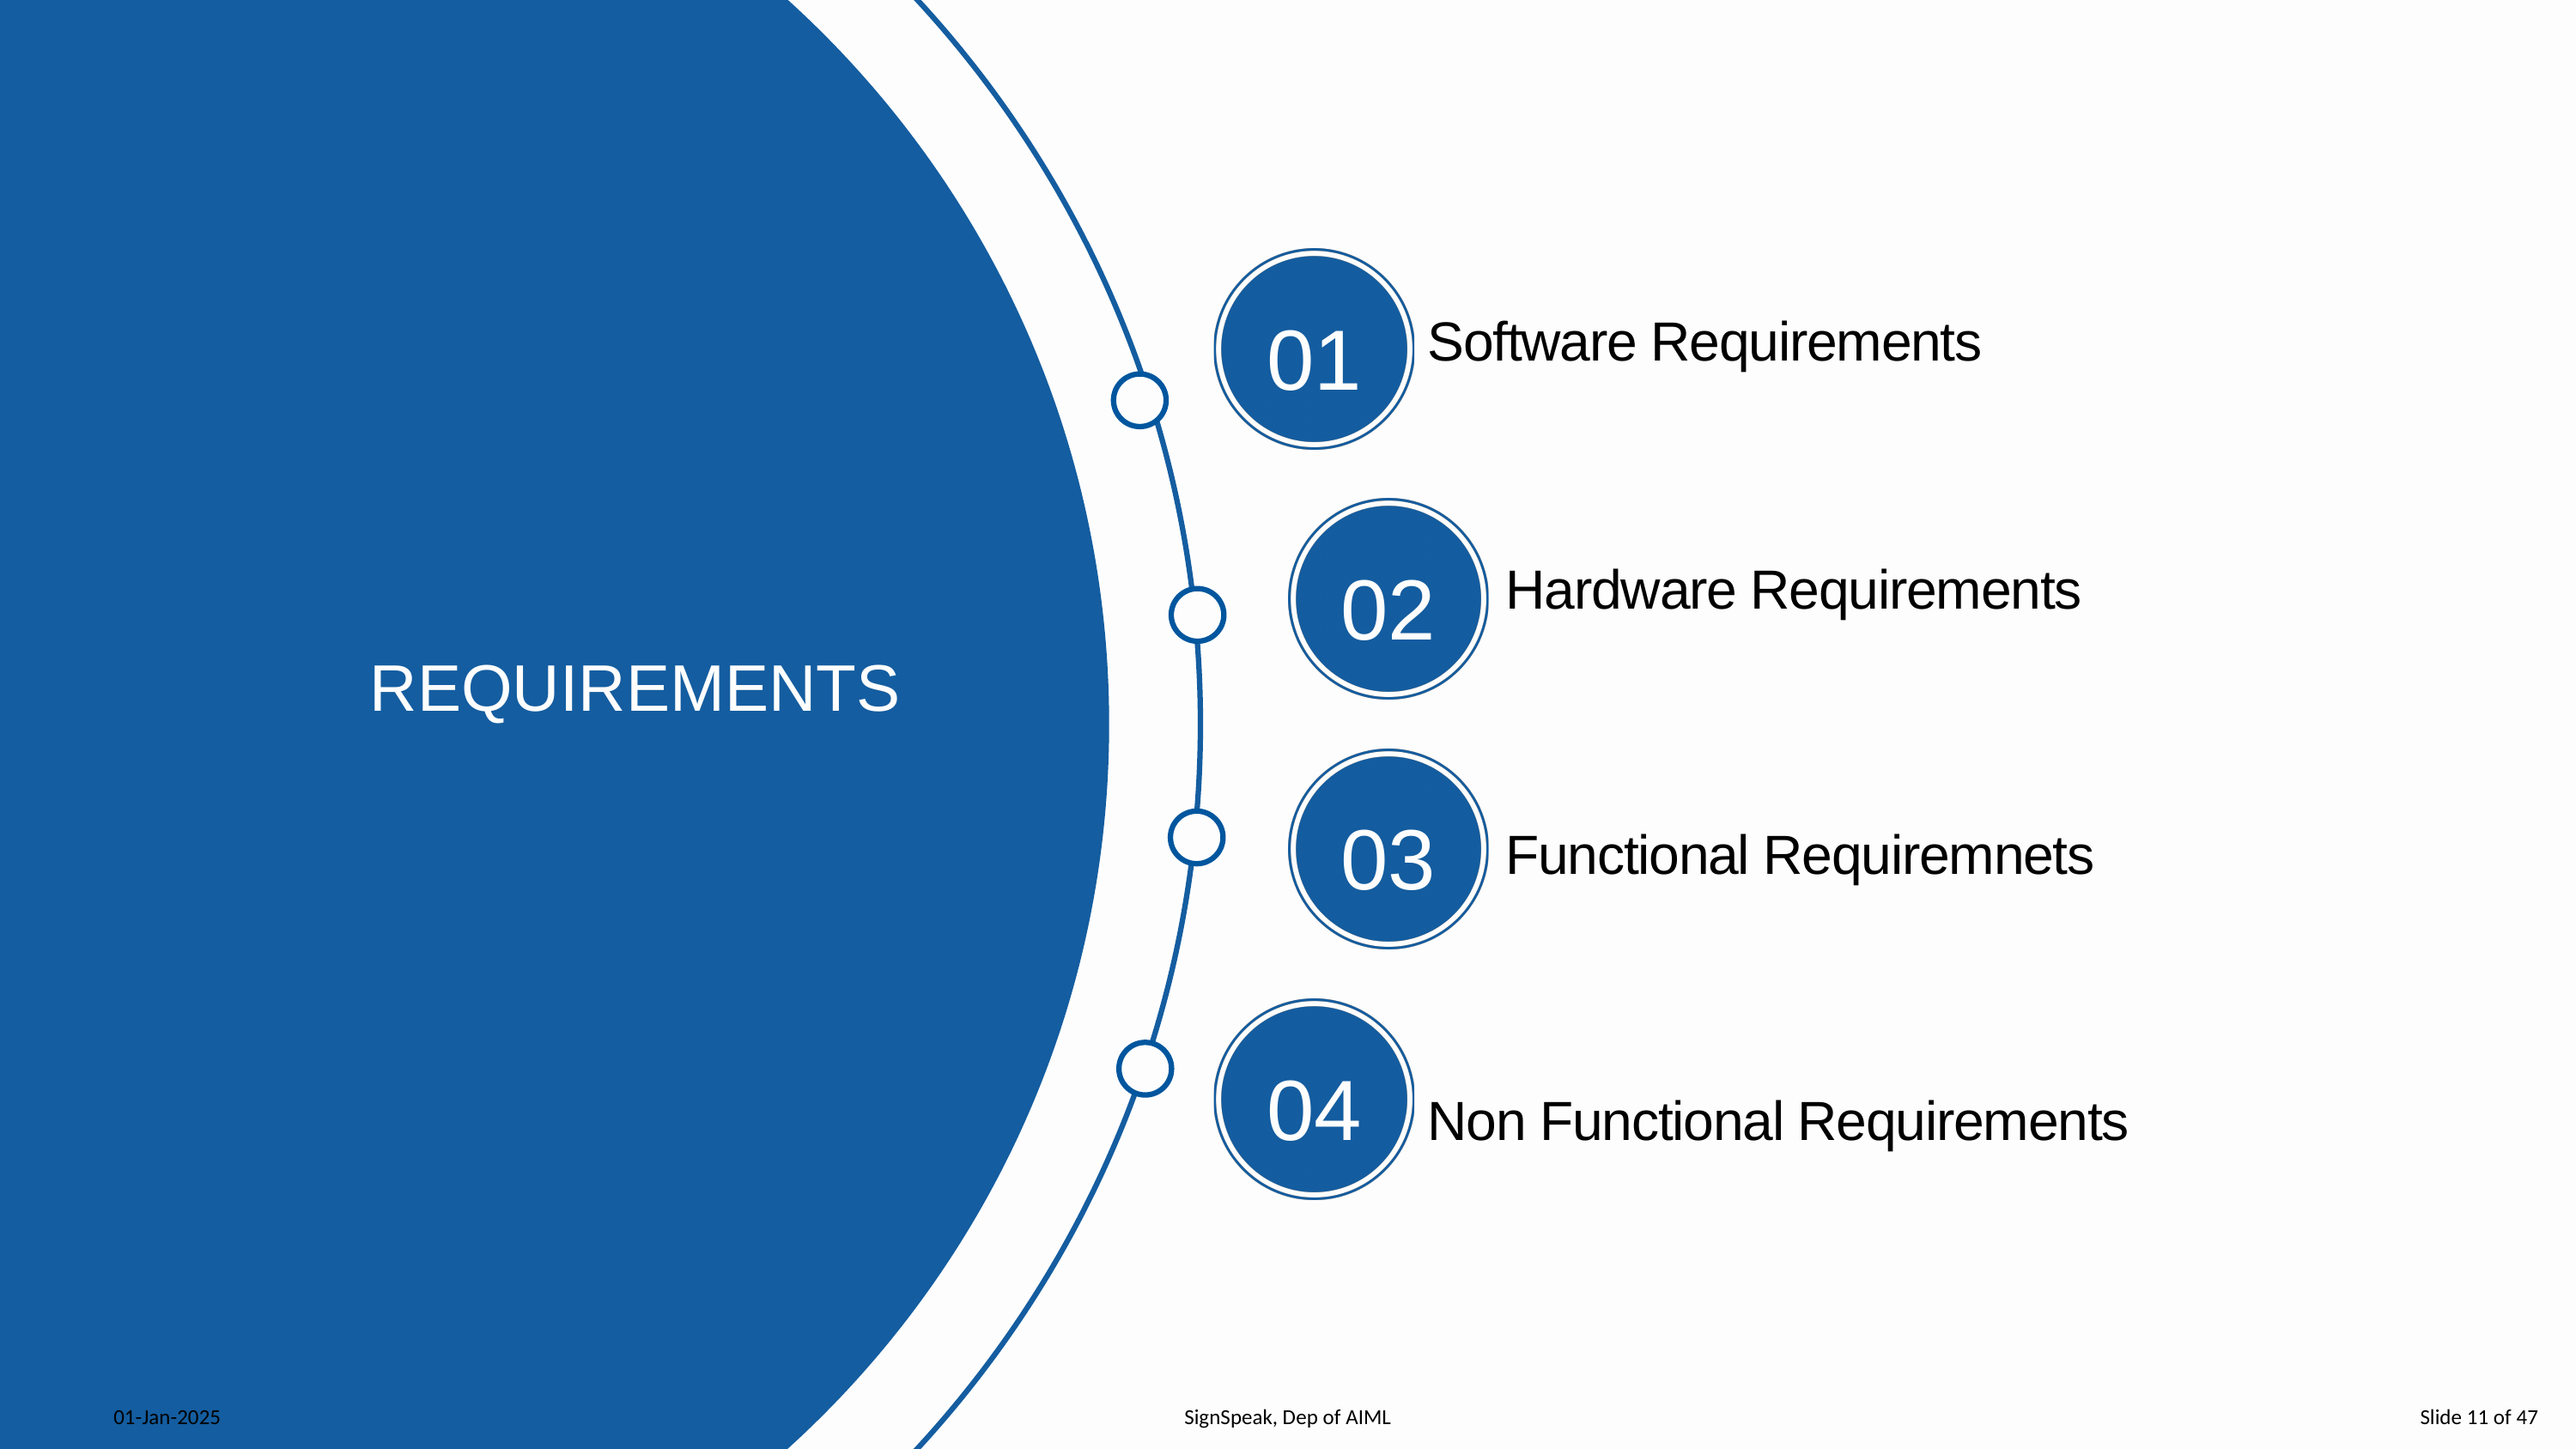

01
Software Requirements

02
Hardware Requirements

REQUIREMENTS

03
Functional Requiremnets

04

Non Functional Requirements
01-Jan-2025
SignSpeak, Dep of AIML
Slide 11 of 47